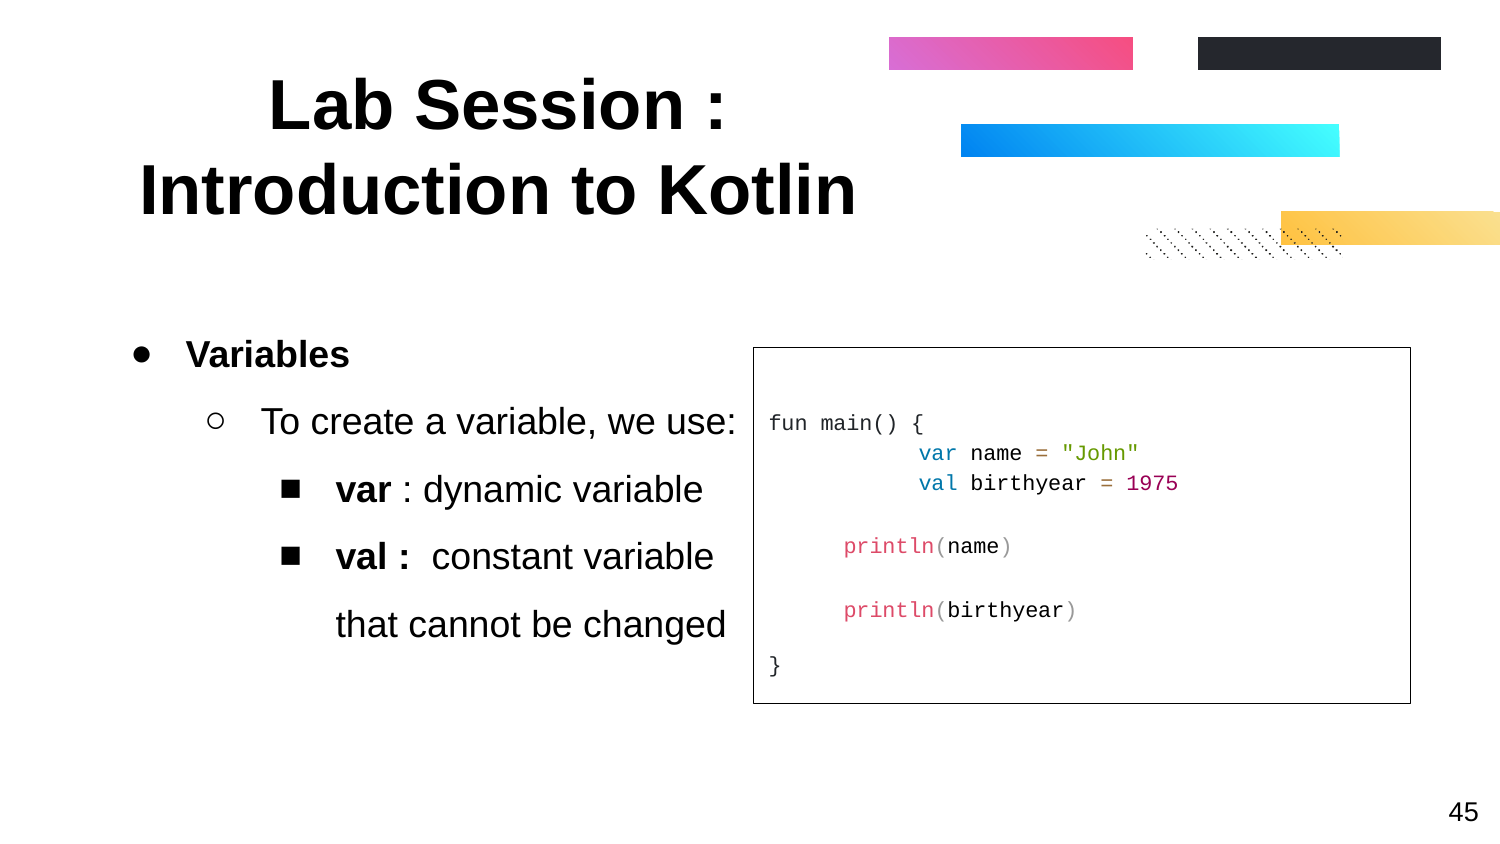

# Lab Session : Introduction to Kotlin
Variables
To create a variable, we use:
var : dynamic variable
val :  constant variable that cannot be changed

fun main() {
 	var name = "John"
	val birthyear = 1975
println(name)
println(birthyear)
}

45